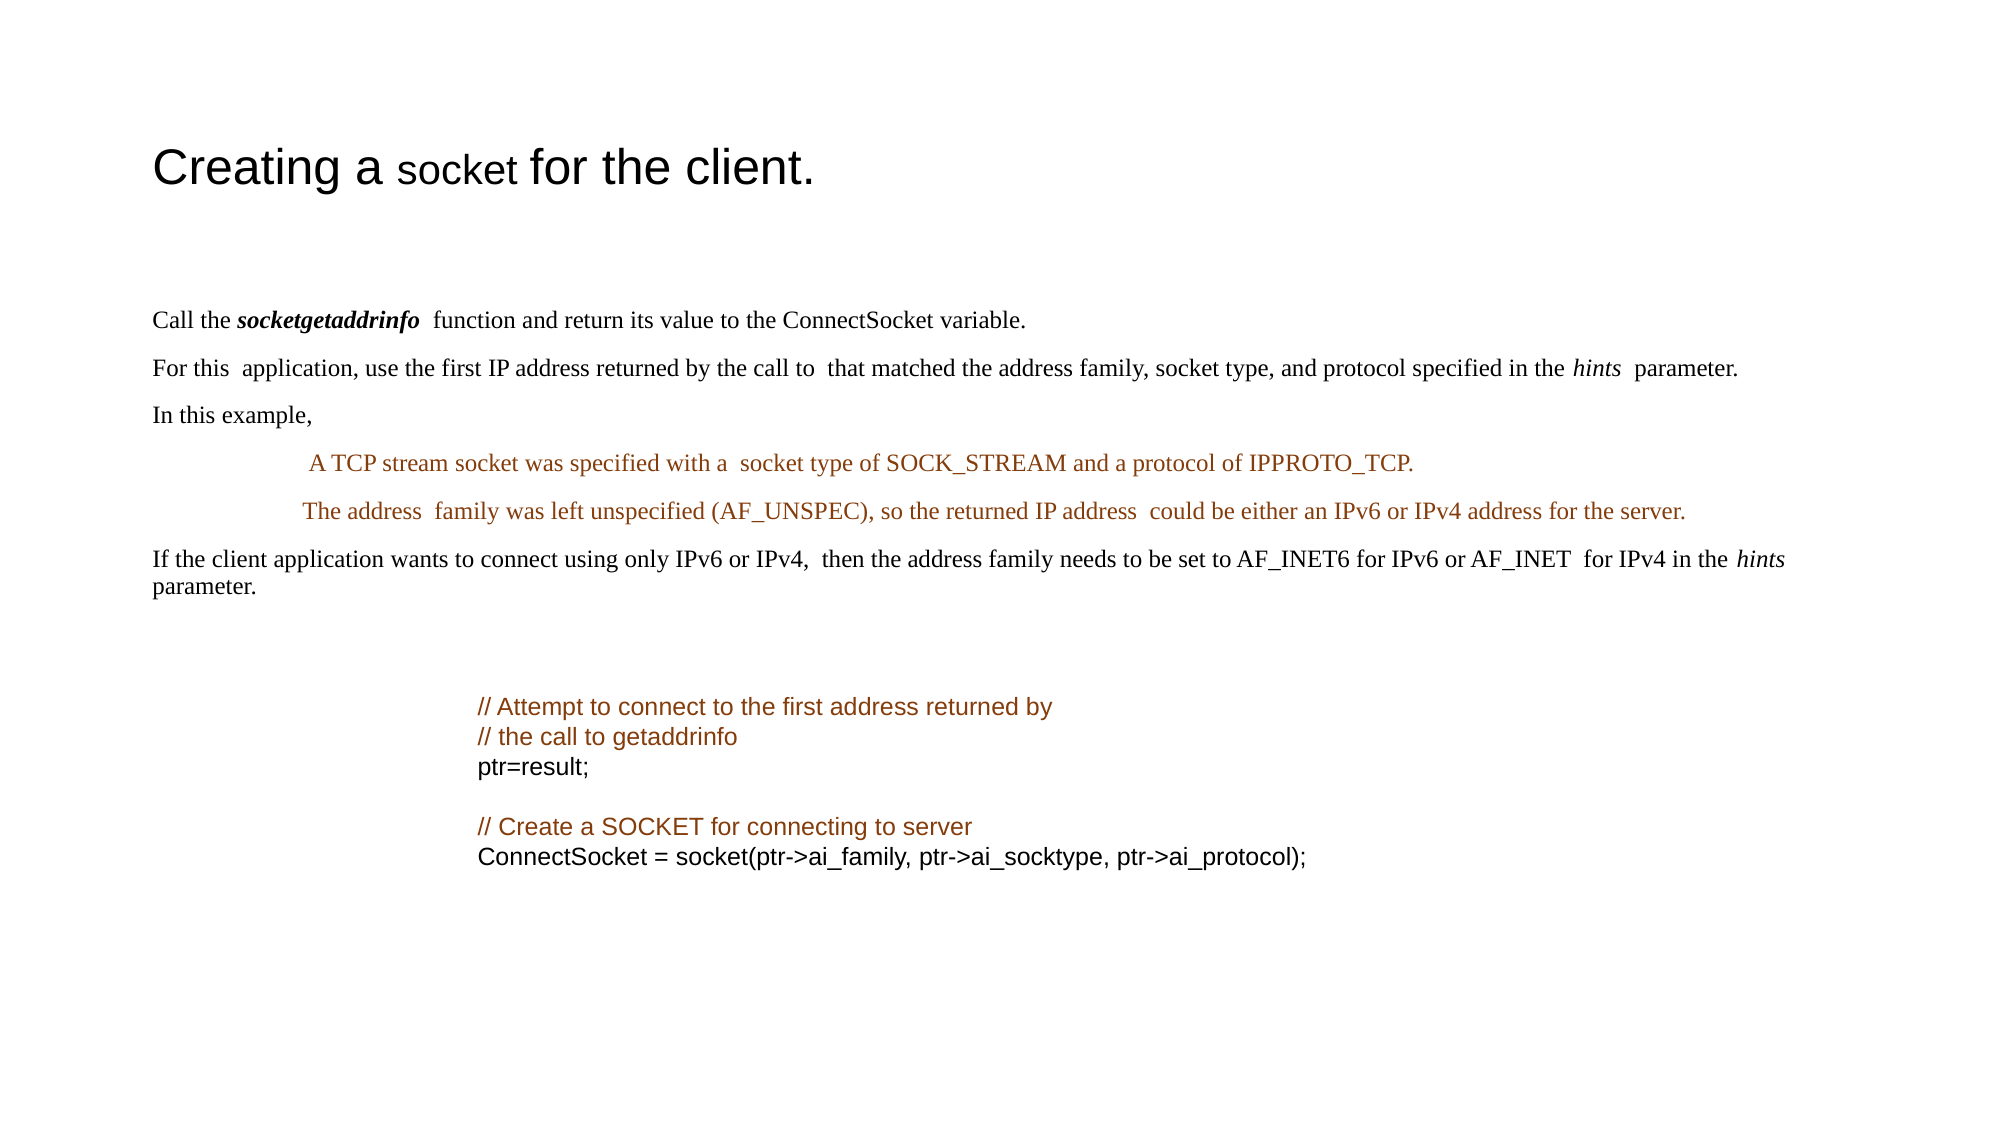

# Creating a socket for the client.
Call the socketgetaddrinfo  function and return its value to the ConnectSocket variable.
For this  application, use the first IP address returned by the call to  that matched the address family, socket type, and protocol specified in the hints  parameter.
In this example,
	 A TCP stream socket was specified with a  socket type of SOCK_STREAM and a protocol of IPPROTO_TCP.
	The address  family was left unspecified (AF_UNSPEC), so the returned IP address  could be either an IPv6 or IPv4 address for the server.
If the client application wants to connect using only IPv6 or IPv4,  then the address family needs to be set to AF_INET6 for IPv6 or AF_INET  for IPv4 in the hints parameter.
// Attempt to connect to the first address returned by
// the call to getaddrinfo
ptr=result;

// Create a SOCKET for connecting to server
ConnectSocket = socket(ptr->ai_family, ptr->ai_socktype, ptr->ai_protocol);